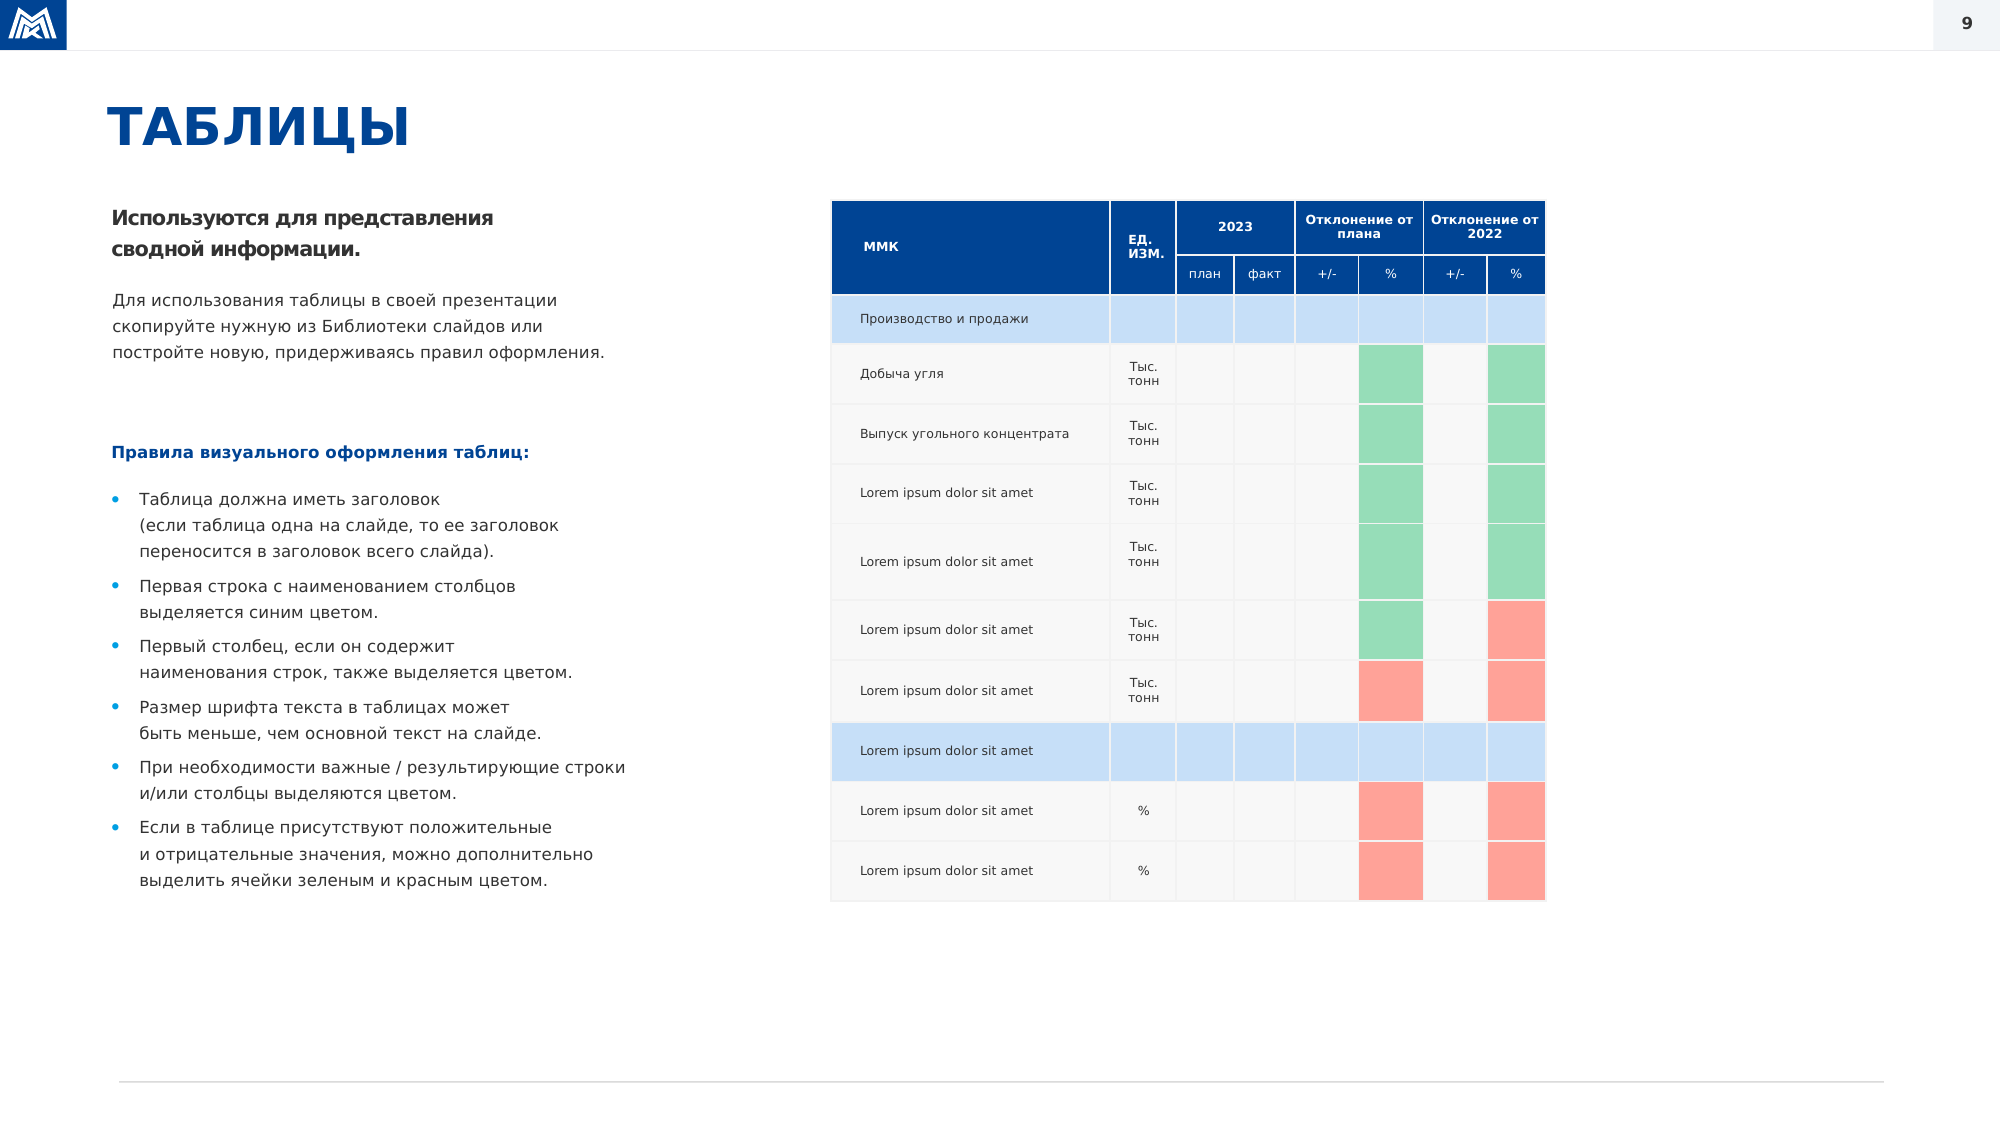

ТАБЛИЦЫ
Используются для представления
сводной информации.
| ММК | ЕД. ИЗМ. | 2023 |  | Отклонение от плана |  | Отклонение от 2022 |  |
| --- | --- | --- | --- | --- | --- | --- | --- |
|  |  | план | факт | +/- | % | +/- | % |
| Производство и продажи |  |  |  |  |  |  |  |
| Добыча угля | Тыс. тонн |  |  |  |  |  |  |
| Выпуск угольного концентрата | Тыс. тонн |  |  |  |  |  |  |
| Lorem ipsum dolor sit amet | Тыс. тонн |  |  |  |  |  |  |
| Lorem ipsum dolor sit amet | Тыс. тонн |  |  |  |  |  |  |
| Lorem ipsum dolor sit amet | Тыс. тонн |  |  |  |  |  |  |
| Lorem ipsum dolor sit amet | Тыс. тонн |  |  |  |  |  |  |
| Lorem ipsum dolor sit amet |  |  |  |  |  |  |  |
| Lorem ipsum dolor sit amet | % |  |  |  |  |  |  |
| Lorem ipsum dolor sit amet | % |  |  |  |  |  |  |
Для использования таблицы в своей презентации скопируйте нужную из Библиотеки слайдов или постройте новую, придерживаясь правил оформления.
Правила визуального оформления таблиц:
Таблица должна иметь заголовок
(если таблица одна на слайде, то ее заголовок
переносится в заголовок всего слайда).
Первая строка с наименованием столбцов
выделяется синим цветом.
Первый столбец, если он содержит
наименования строк, также выделяется цветом.
Размер шрифта текста в таблицах может
быть меньше, чем основной текст на слайде.
При необходимости важные / результирующие строки
и/или столбцы выделяются цветом.
Если в таблице присутствуют положительные
и отрицательные значения, можно дополнительно
выделить ячейки зеленым и красным цветом.